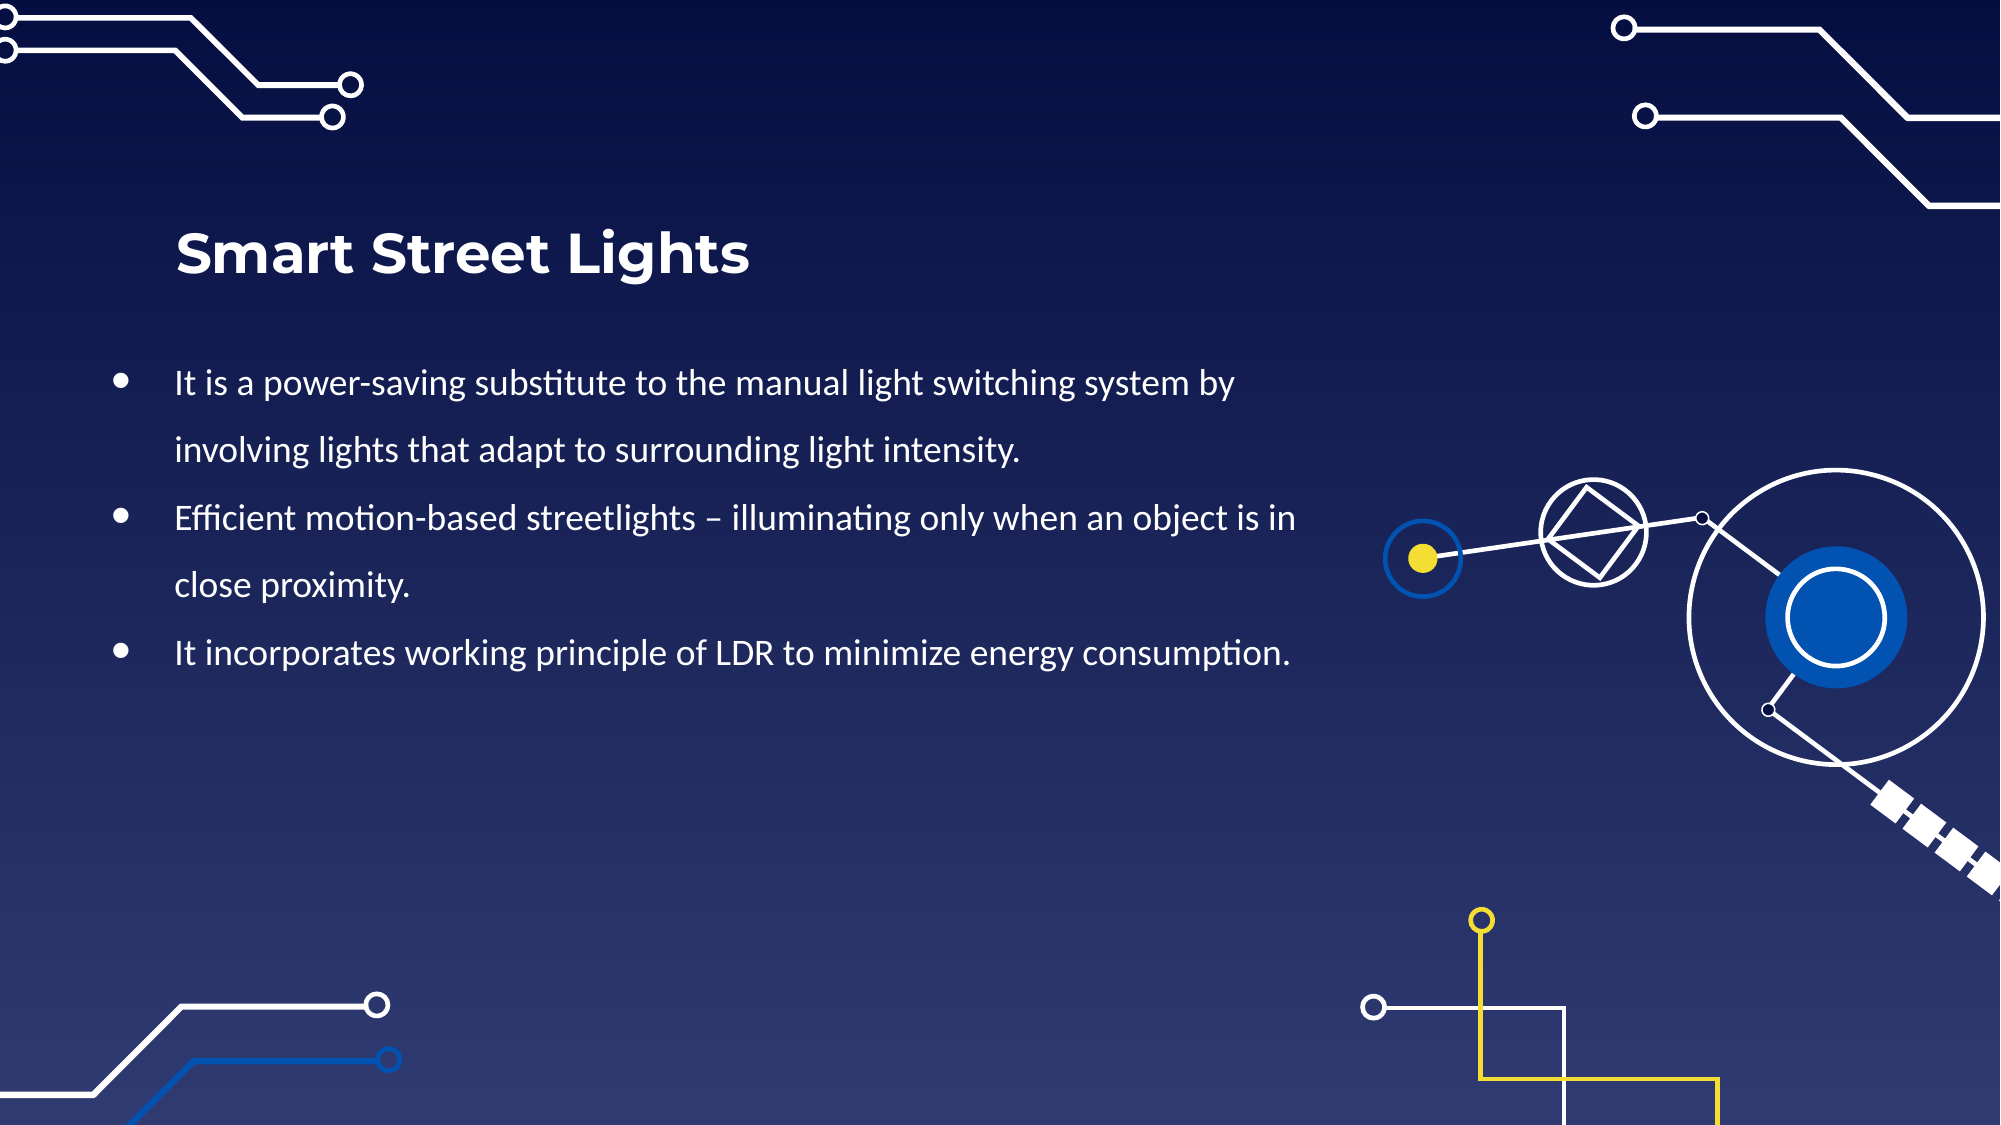

# Smart Street Lights

It is a power-saving substitute to the manual light switching system by involving lights that adapt to surrounding light intensity.
Efficient motion-based streetlights – illuminating only when an object is in close proximity.
It incorporates working principle of LDR to minimize energy consumption.